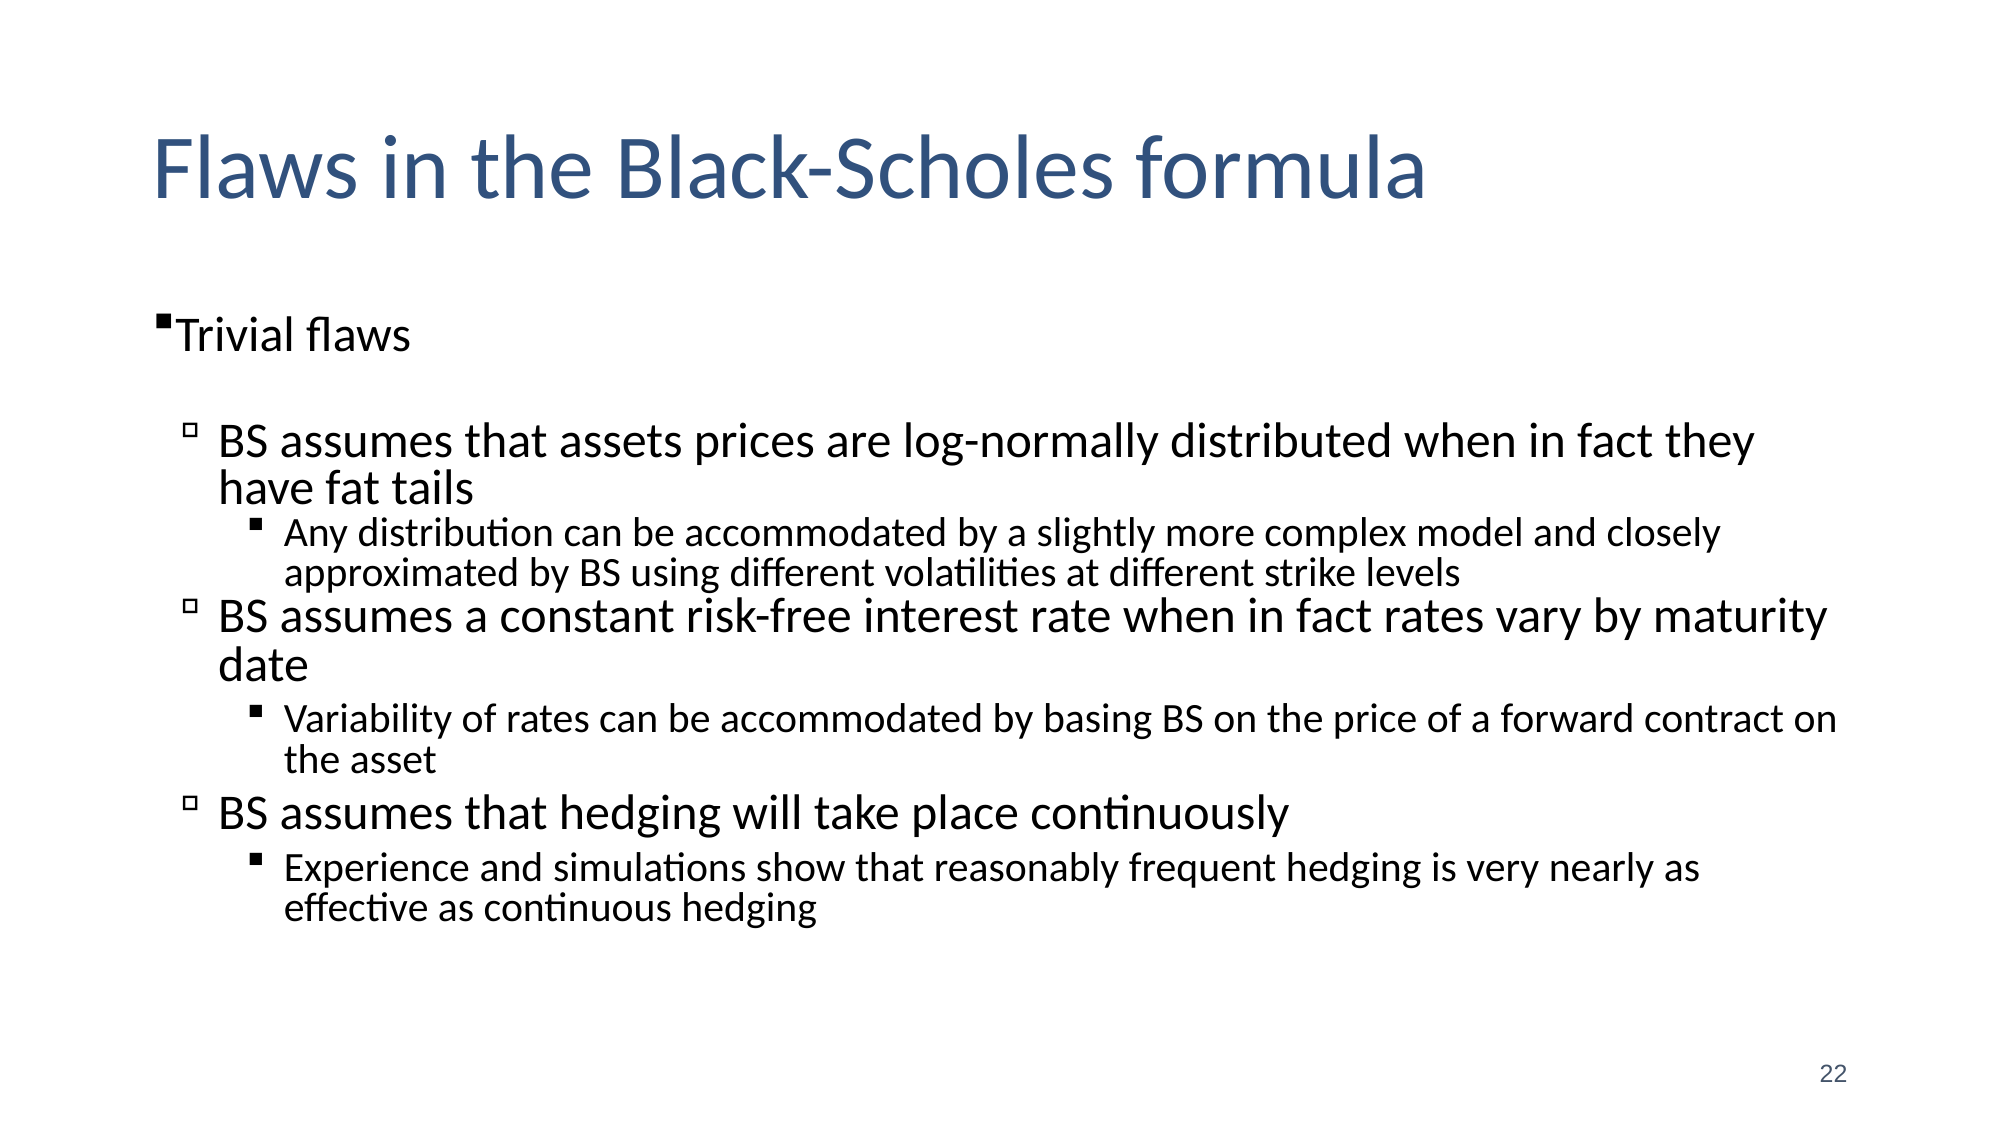

# Flaws in the Black-Scholes formula
Trivial flaws

BS assumes that assets prices are log-normally distributed when in fact they have fat tails
Any distribution can be accommodated by a slightly more complex model and closely approximated by BS using different volatilities at different strike levels
BS assumes a constant risk-free interest rate when in fact rates vary by maturity date
Variability of rates can be accommodated by basing BS on the price of a forward contract on the asset
BS assumes that hedging will take place continuously
Experience and simulations show that reasonably frequent hedging is very nearly as effective as continuous hedging

22